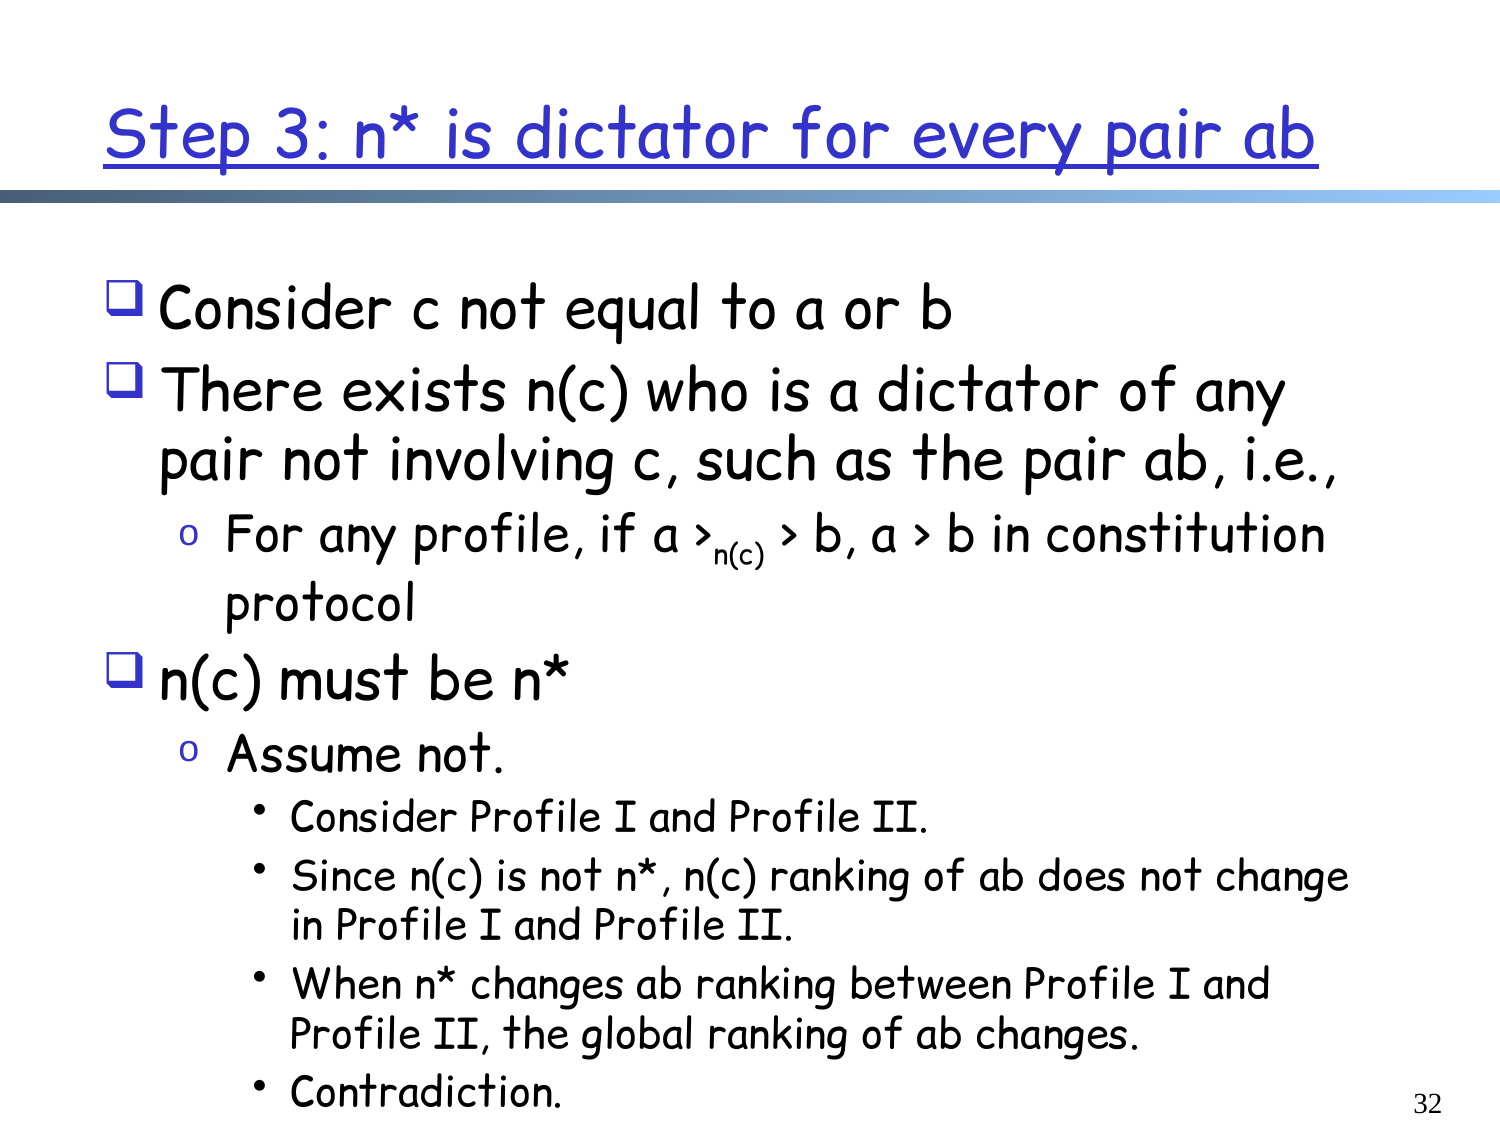

# Step 3: n* is dictator for every pair ab
Consider c not equal to a or b
There exists n(c) who is a dictator of any pair not involving c, such as the pair ab, i.e.,
For any profile, if a >n(c) > b, a > b in constitution protocol
n(c) must be n*
Assume not.
Consider Profile I and Profile II.
Since n(c) is not n*, n(c) ranking of ab does not change in Profile I and Profile II.
When n* changes ab ranking between Profile I and Profile II, the global ranking of ab changes.
Contradiction.

32